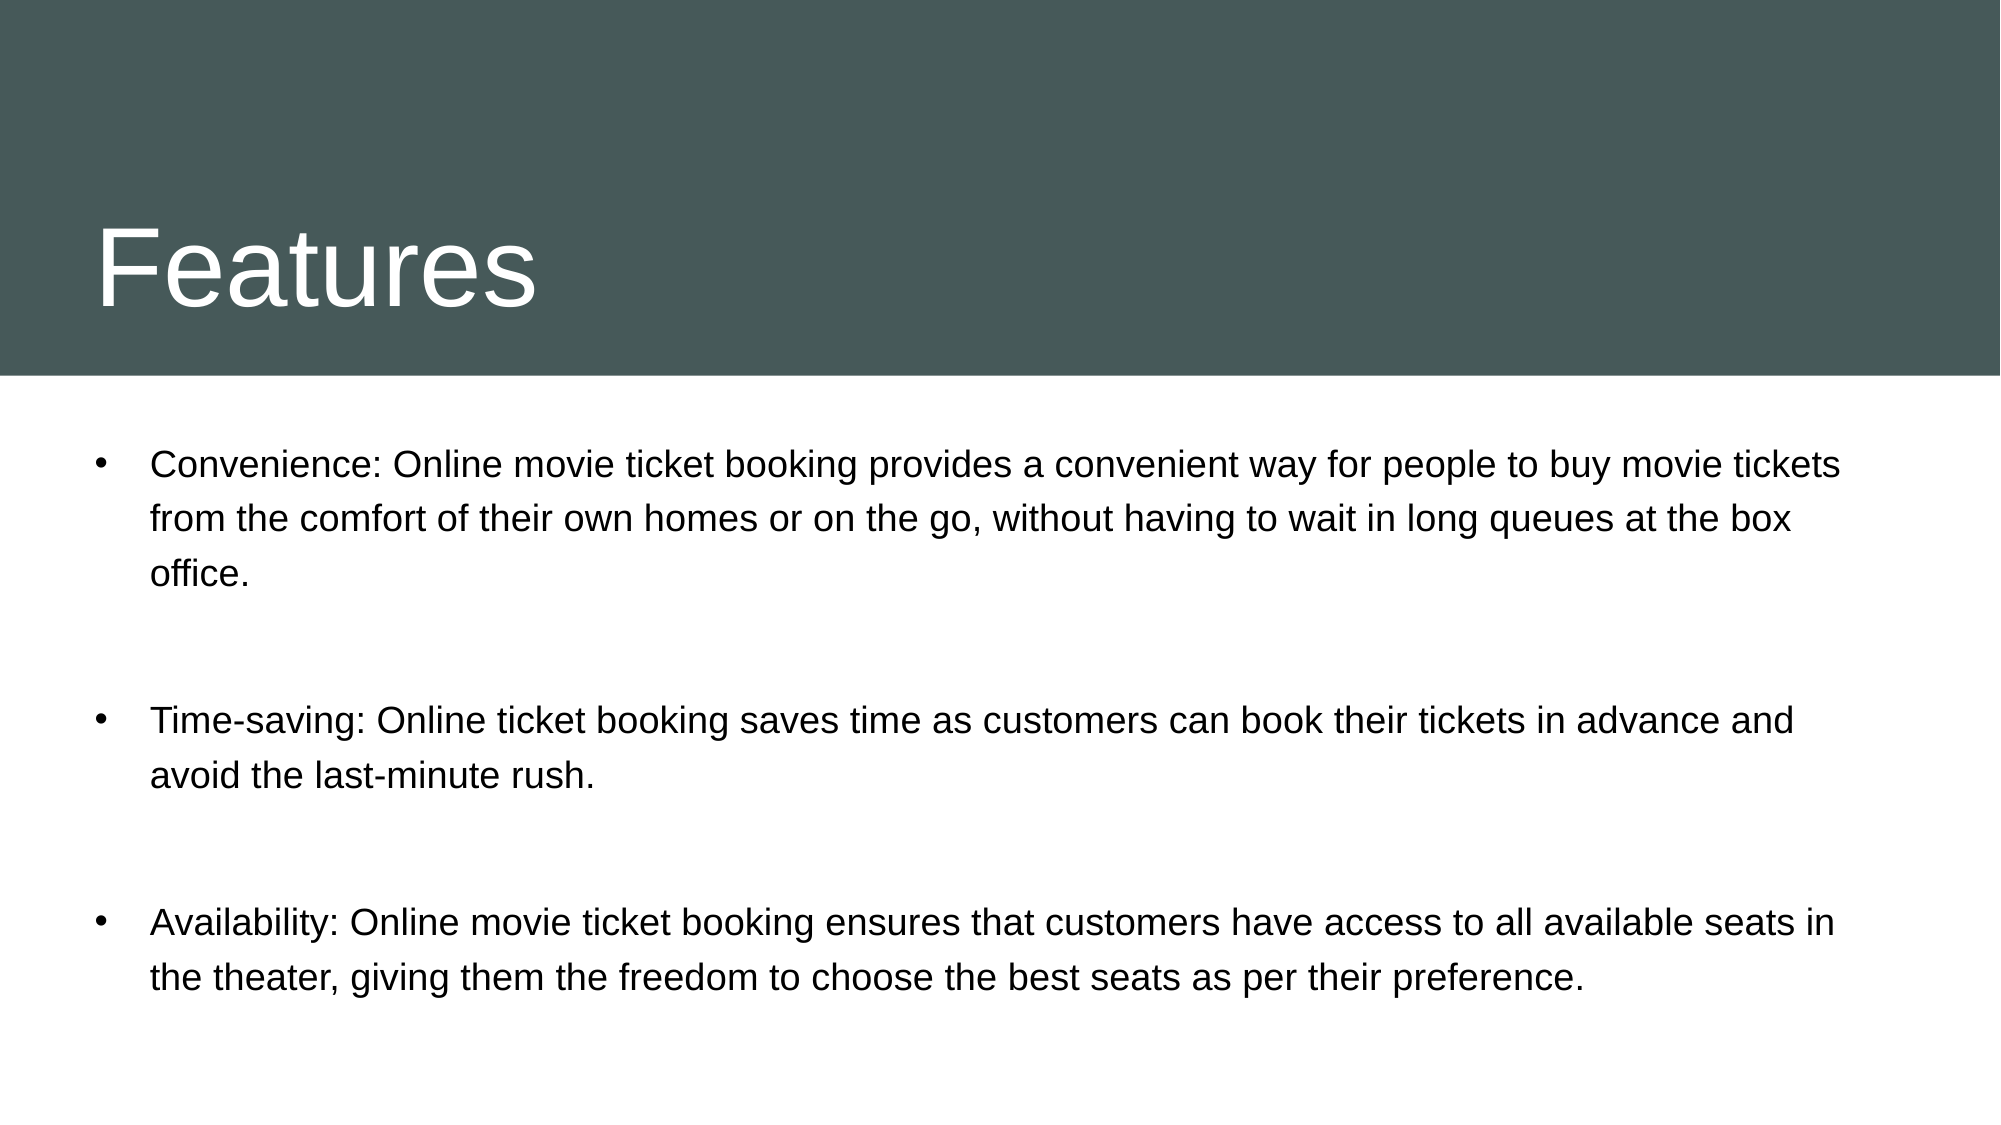

# Features
Convenience: Online movie ticket booking provides a convenient way for people to buy movie tickets from the comfort of their own homes or on the go, without having to wait in long queues at the box office.

Time-saving: Online ticket booking saves time as customers can book their tickets in advance and avoid the last-minute rush.

Availability: Online movie ticket booking ensures that customers have access to all available seats in the theater, giving them the freedom to choose the best seats as per their preference.